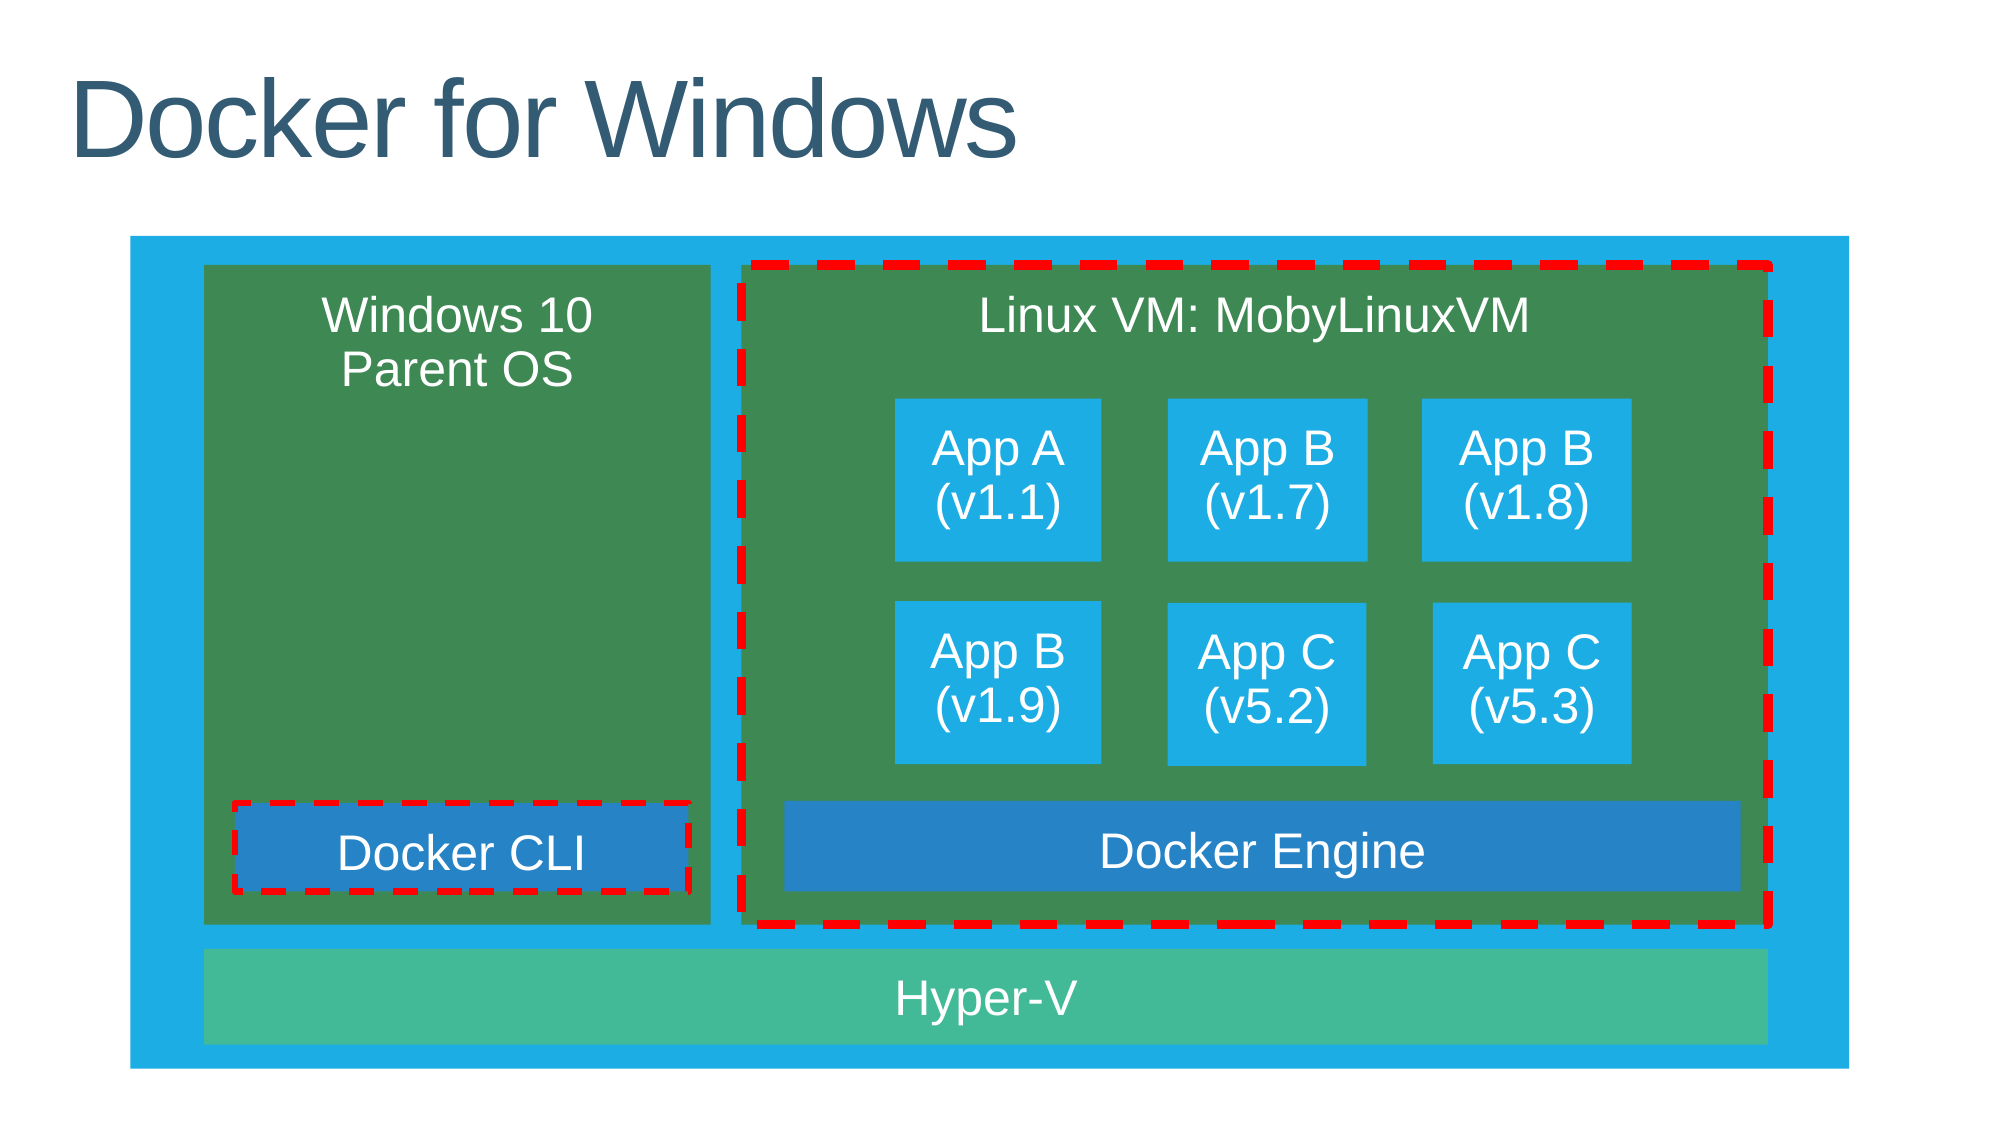

# Docker for Windows

Windows 10
Parent OS
Linux VM: MobyLinuxVM
App B
(v1.7)
App B
(v1.8)
App A
(v1.1)
App B
(v1.9)
App C
(v5.3)
App C
(v5.2)
Docker Engine
Docker CLI
Hyper-V